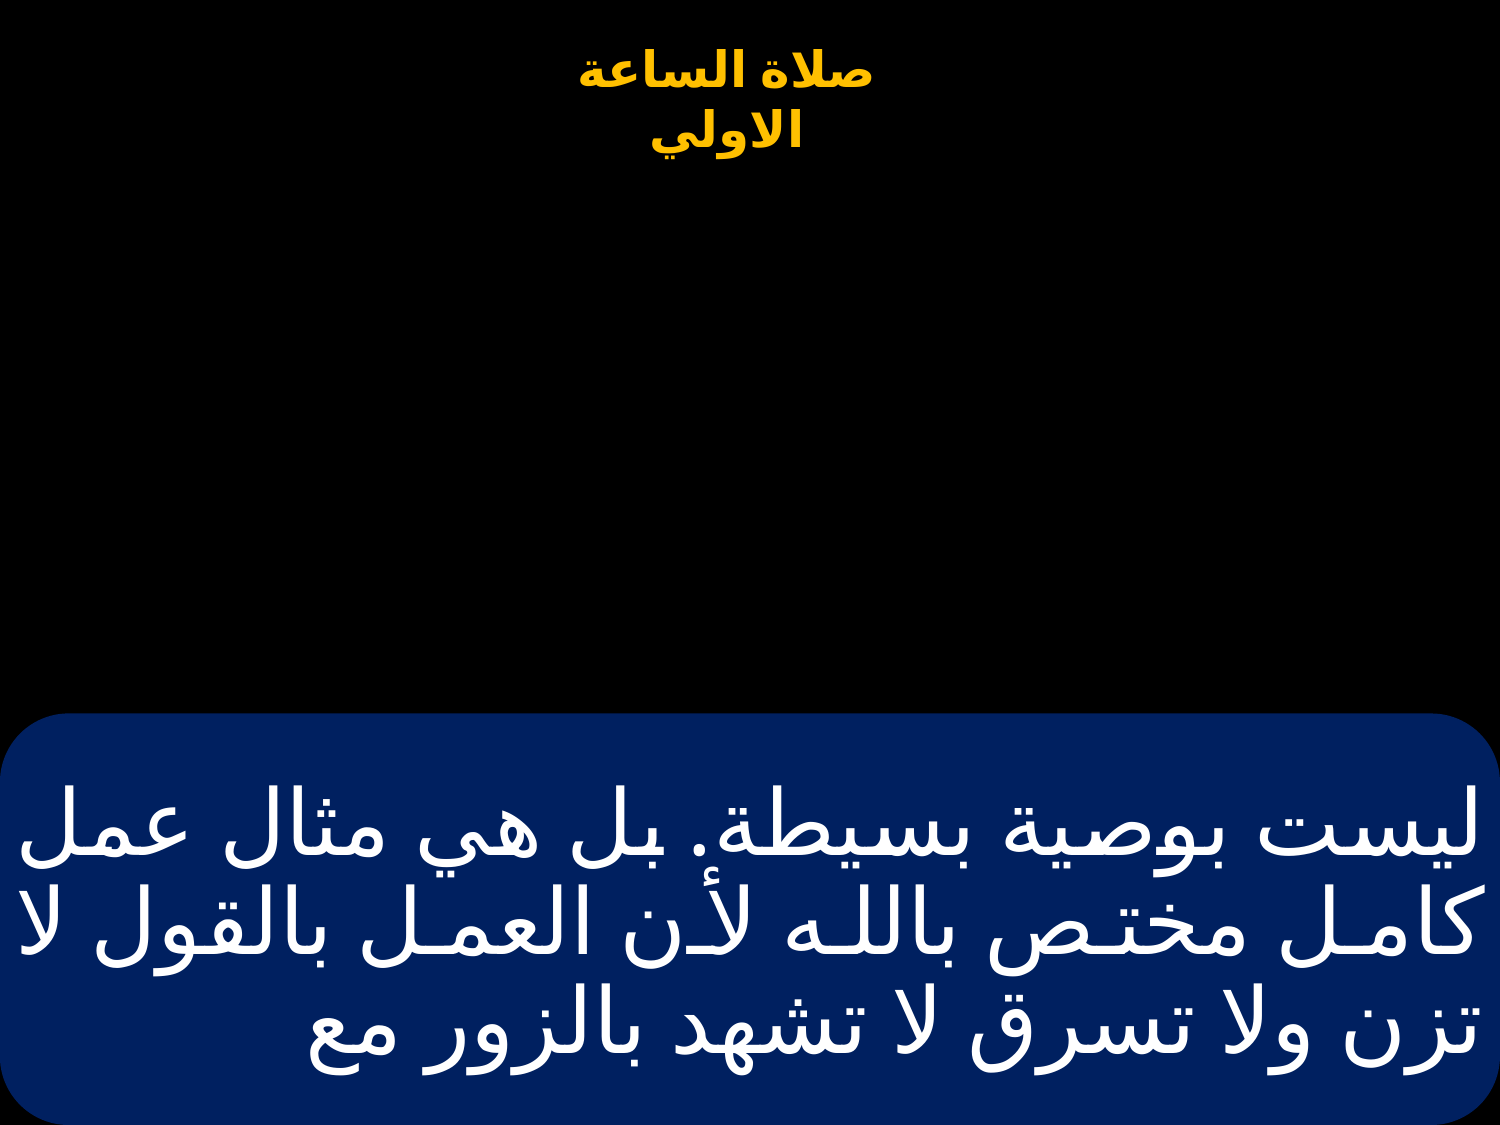

# ليست بوصية بسيطة. بل هي مثال عمل كامل مختص بالله لأن العمل بالقول لا تزن ولا تسرق لا تشهد بالزور مع